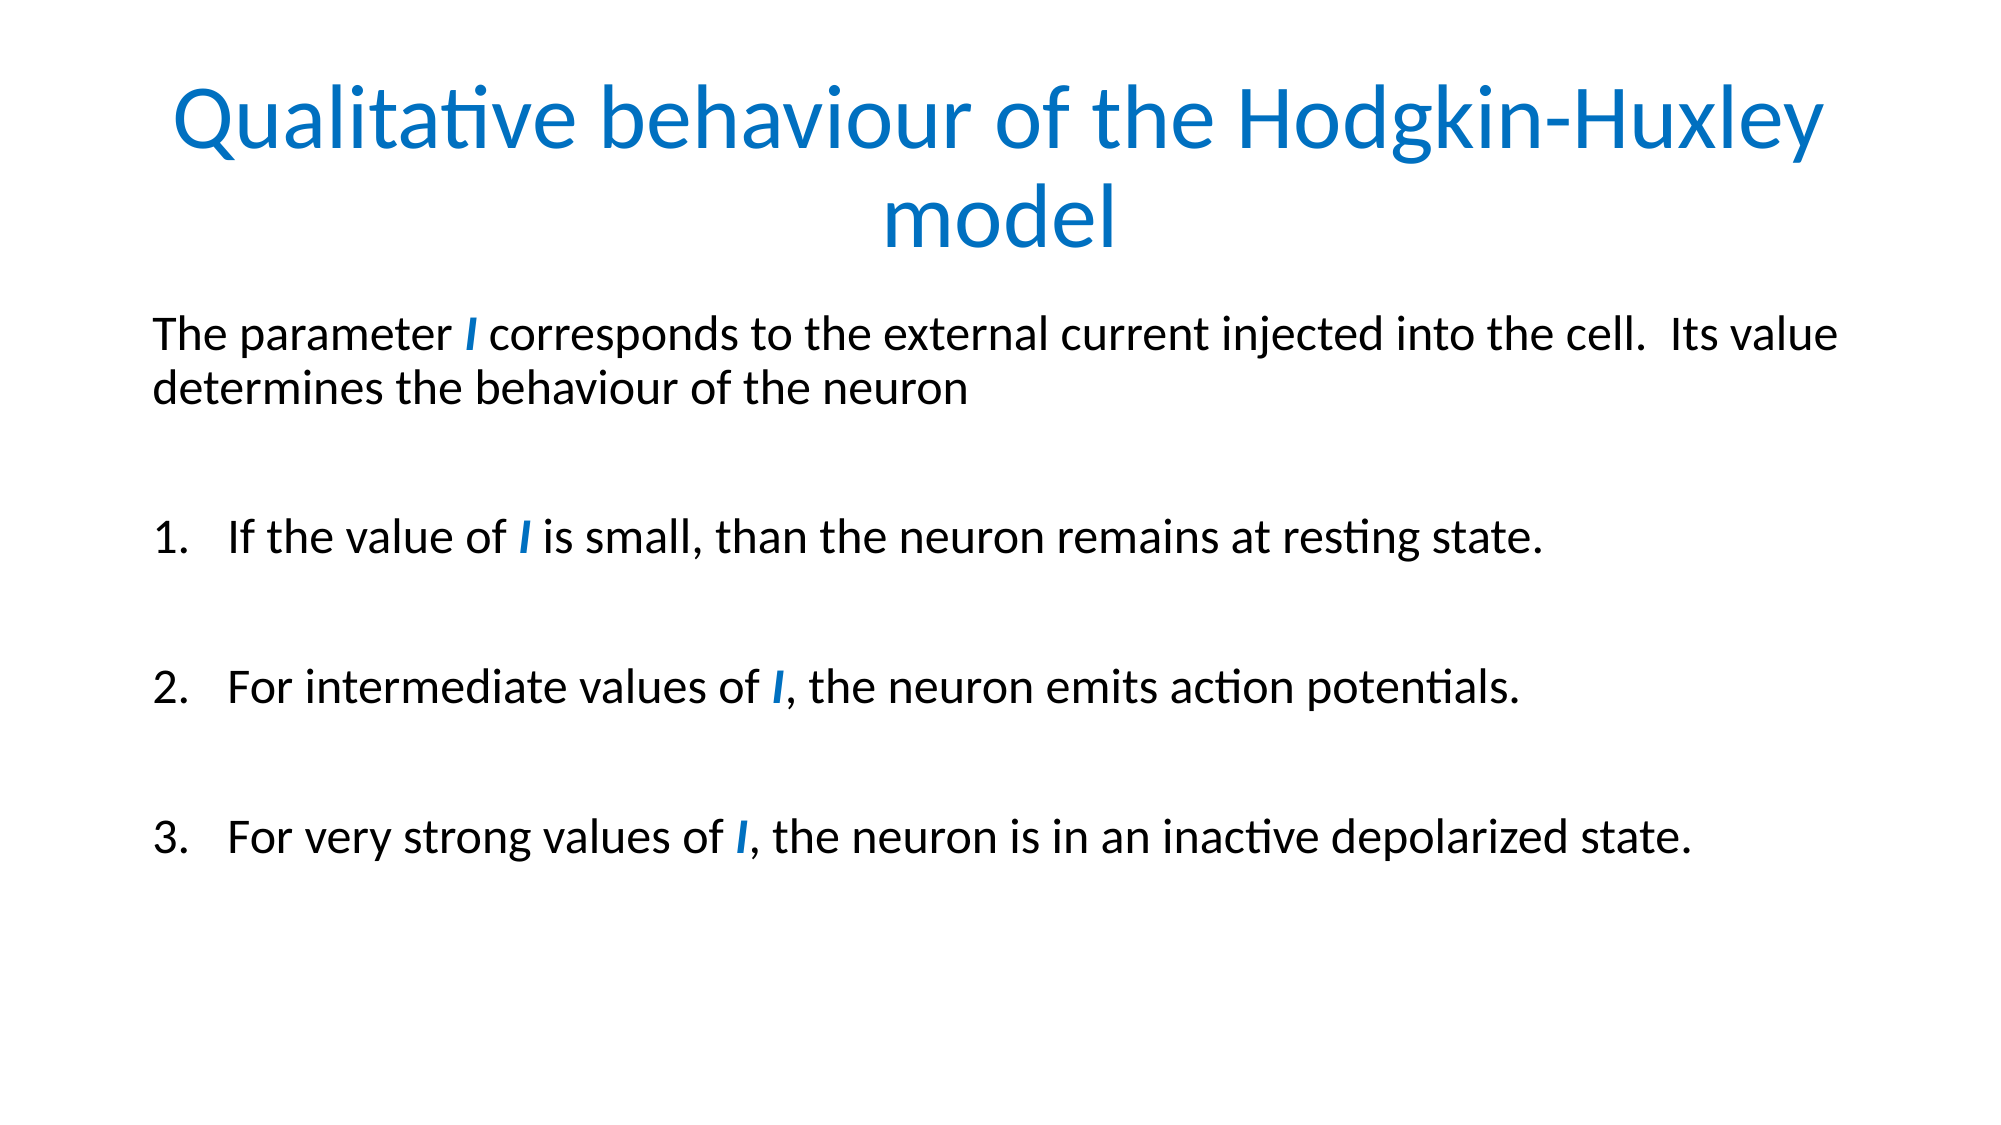

# Qualitative behaviour of the Hodgkin-Huxley model
The parameter I corresponds to the external current injected into the cell.  Its value determines the behaviour of the neuron

If the value of I is small, than the neuron remains at resting state.

For intermediate values of I, the neuron emits action potentials.

For very strong values of I, the neuron is in an inactive depolarized state.